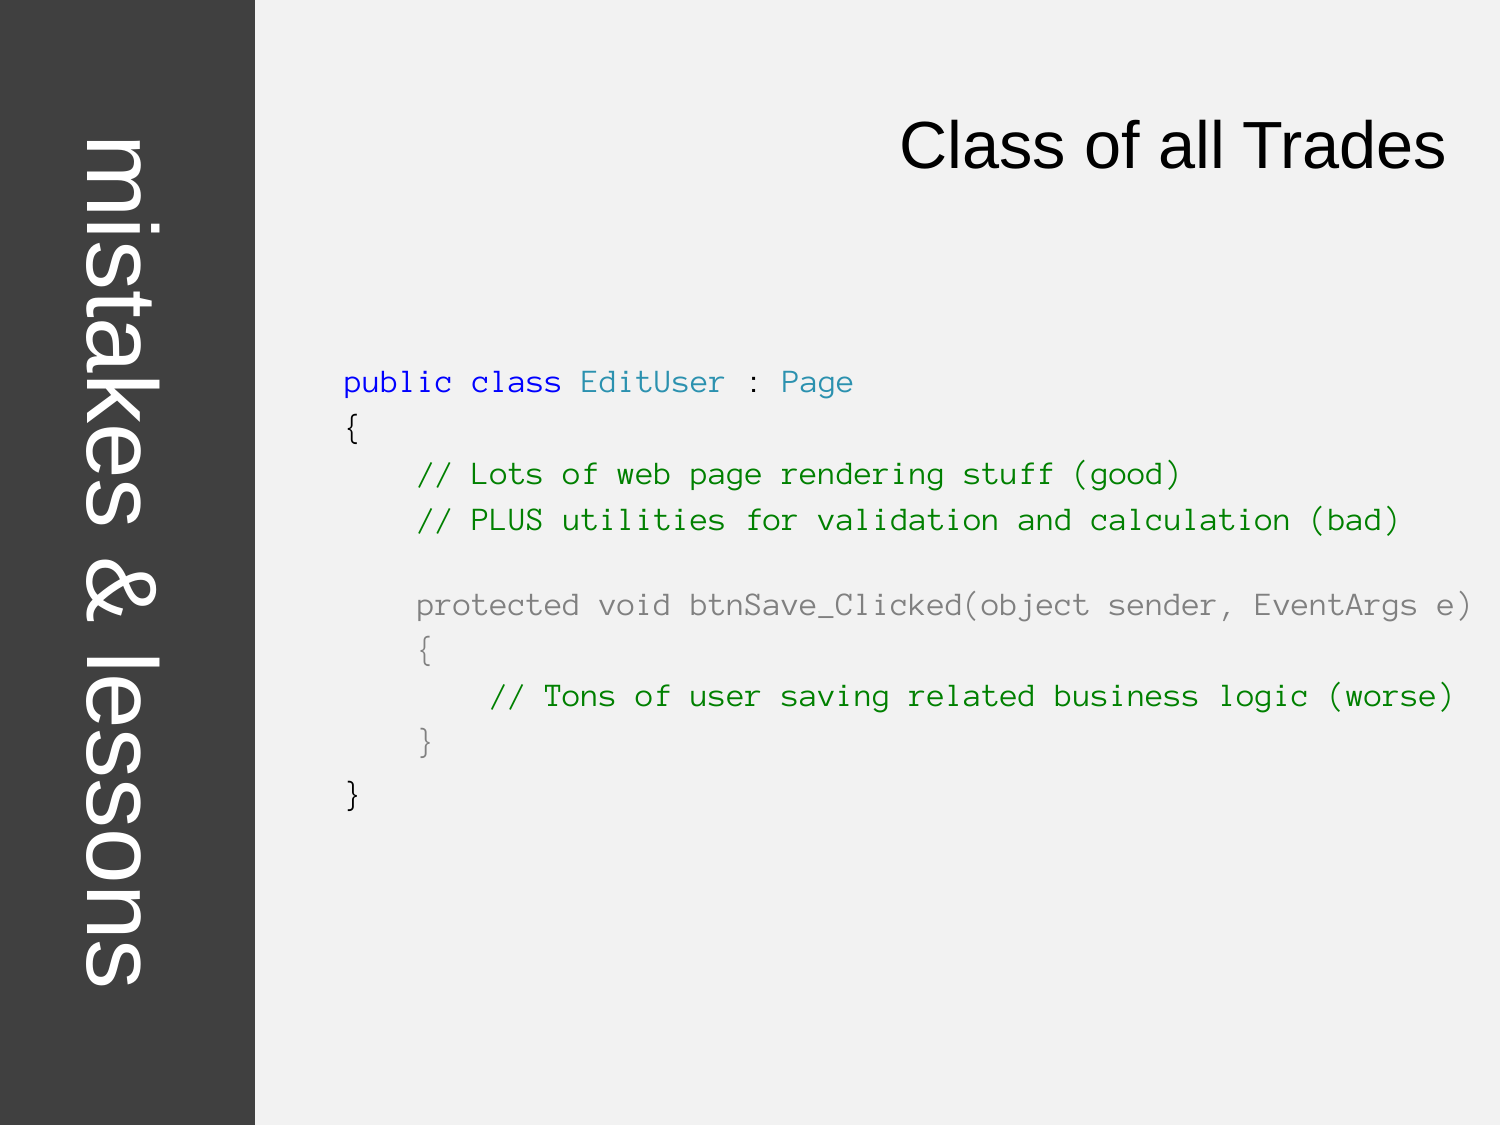

Class of all Trades
public class EditUser : Page
{
    // Lots of web page rendering stuff (good)
    // PLUS utilities for validation and calculation (bad)

}

    protected void btnSave_Clicked(object sender, EventArgs e)
    {
        // Tons of user saving related business logic (worse)
    }